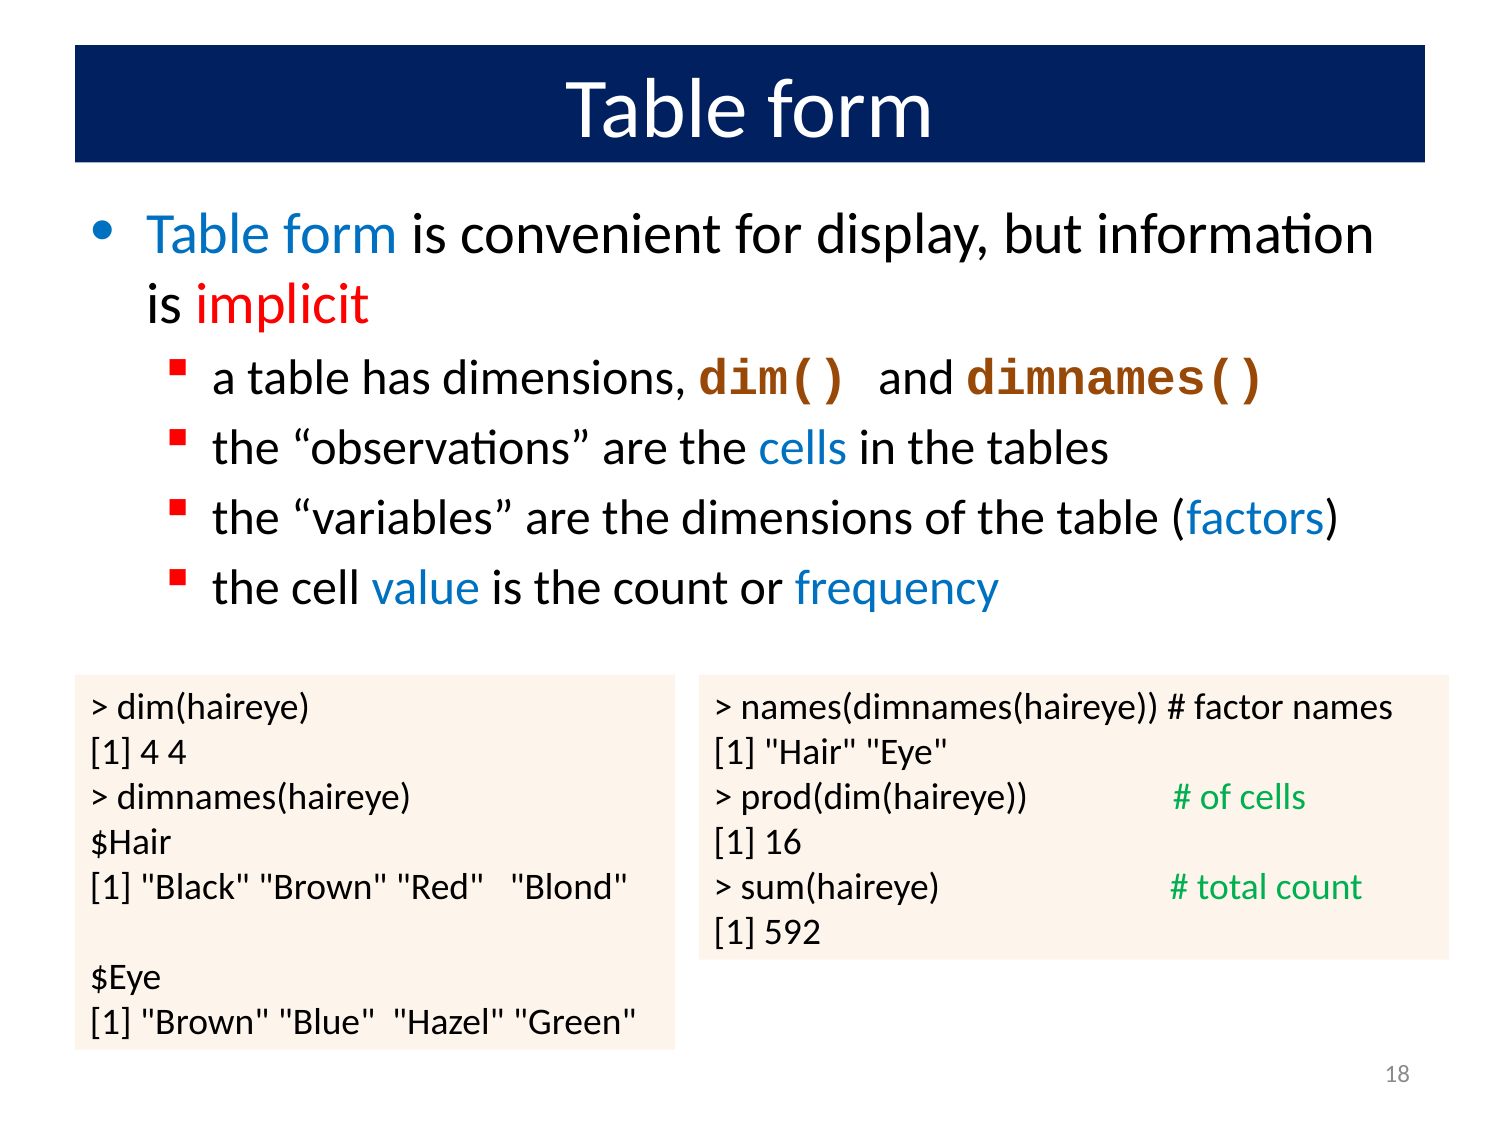

# Table form
Table form is convenient for display, but information is implicit
a table has dimensions, dim() and dimnames()
the “observations” are the cells in the tables
the “variables” are the dimensions of the table (factors)
the cell value is the count or frequency
> dim(haireye)
[1] 4 4
> dimnames(haireye)
$Hair
[1] "Black" "Brown" "Red"   "Blond"

$Eye
[1] "Brown" "Blue"  "Hazel" "Green"
> names(dimnames(haireye)) # factor names
[1] "Hair" "Eye"
> prod(dim(haireye))                 # of cells
[1] 16
> sum(haireye)                           # total count
[1] 592
18